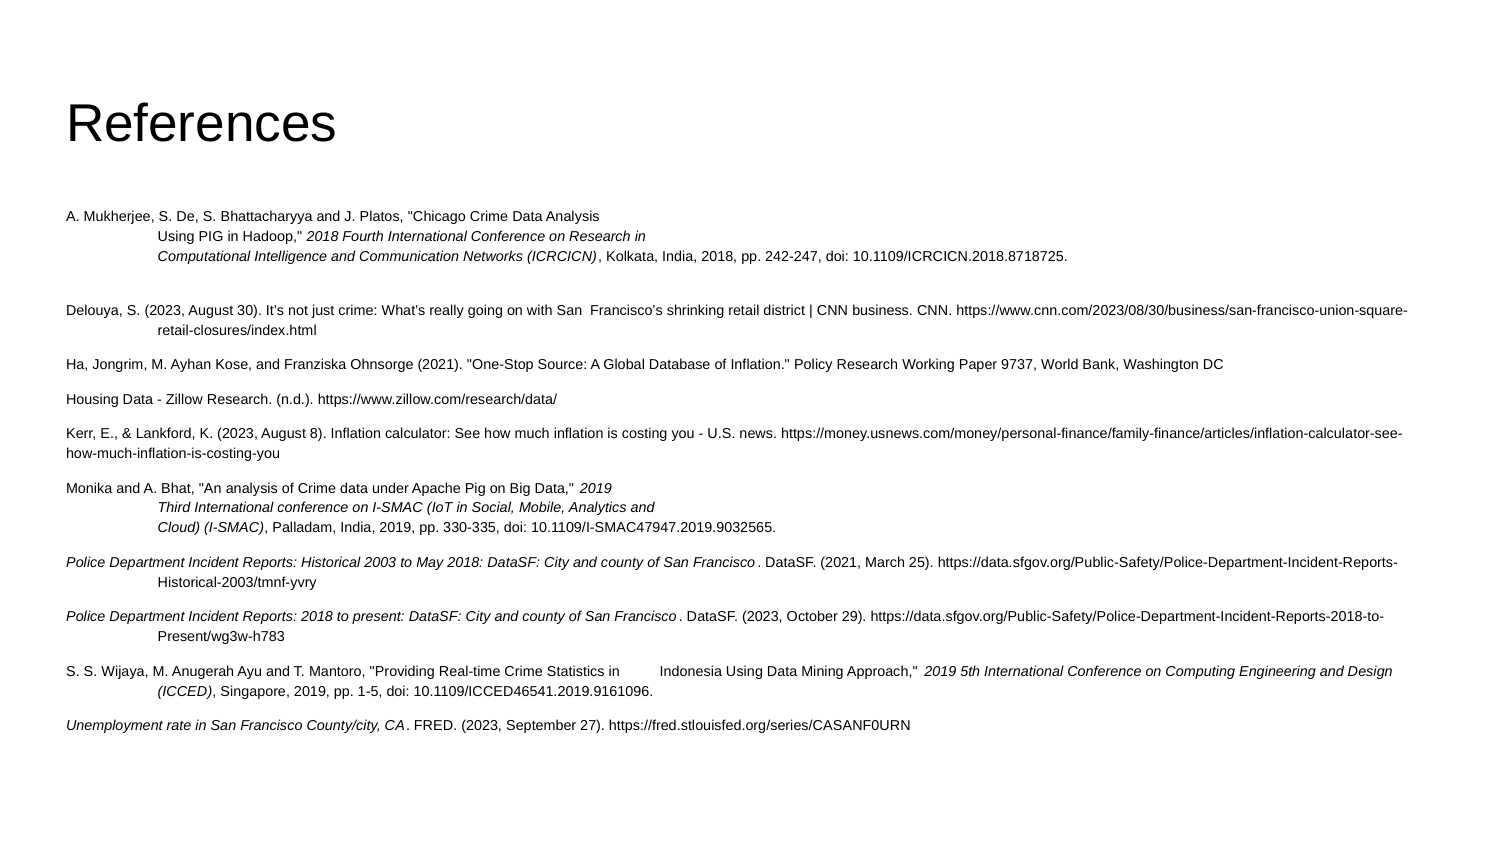

# References
A. Mukherjee, S. De, S. Bhattacharyya and J. Platos, "Chicago Crime Data Analysis
Using PIG in Hadoop," 2018 Fourth International Conference on Research in
Computational Intelligence and Communication Networks (ICRCICN), Kolkata, India, 2018, pp. 242-247, doi: 10.1109/ICRCICN.2018.8718725.

Delouya, S. (2023, August 30). It’s not just crime: What’s really going on with San  Francisco’s shrinking retail district | CNN business. CNN. https://www.cnn.com/2023/08/30/business/san-francisco-union-square-retail-closures/index.html
Ha, Jongrim, M. Ayhan Kose, and Franziska Ohnsorge (2021). "One-Stop Source: A Global Database of Inflation." Policy Research Working Paper 9737, World Bank, Washington DC
Housing Data - Zillow Research. (n.d.). https://www.zillow.com/research/data/
Kerr, E., & Lankford, K. (2023, August 8). Inflation calculator: See how much inflation is costing you - U.S. news. https://money.usnews.com/money/personal-finance/family-finance/articles/inflation-calculator-see-how-much-inflation-is-costing-you
Monika and A. Bhat, "An analysis of Crime data under Apache Pig on Big Data," 2019
Third International conference on I-SMAC (IoT in Social, Mobile, Analytics and
Cloud) (I-SMAC), Palladam, India, 2019, pp. 330-335, doi: 10.1109/I-SMAC47947.2019.9032565.
Police Department Incident Reports: Historical 2003 to May 2018: DataSF: City and county of San Francisco. DataSF. (2021, March 25). https://data.sfgov.org/Public-Safety/Police-Department-Incident-Reports-Historical-2003/tmnf-yvry
Police Department Incident Reports: 2018 to present: DataSF: City and county of San Francisco. DataSF. (2023, October 29). https://data.sfgov.org/Public-Safety/Police-Department-Incident-Reports-2018-to-Present/wg3w-h783
S. S. Wijaya, M. Anugerah Ayu and T. Mantoro, "Providing Real-time Crime Statistics in          Indonesia Using Data Mining Approach," 2019 5th International Conference on Computing Engineering and Design (ICCED), Singapore, 2019, pp. 1-5, doi: 10.1109/ICCED46541.2019.9161096.
Unemployment rate in San Francisco County/city, CA. FRED. (2023, September 27). https://fred.stlouisfed.org/series/CASANF0URN